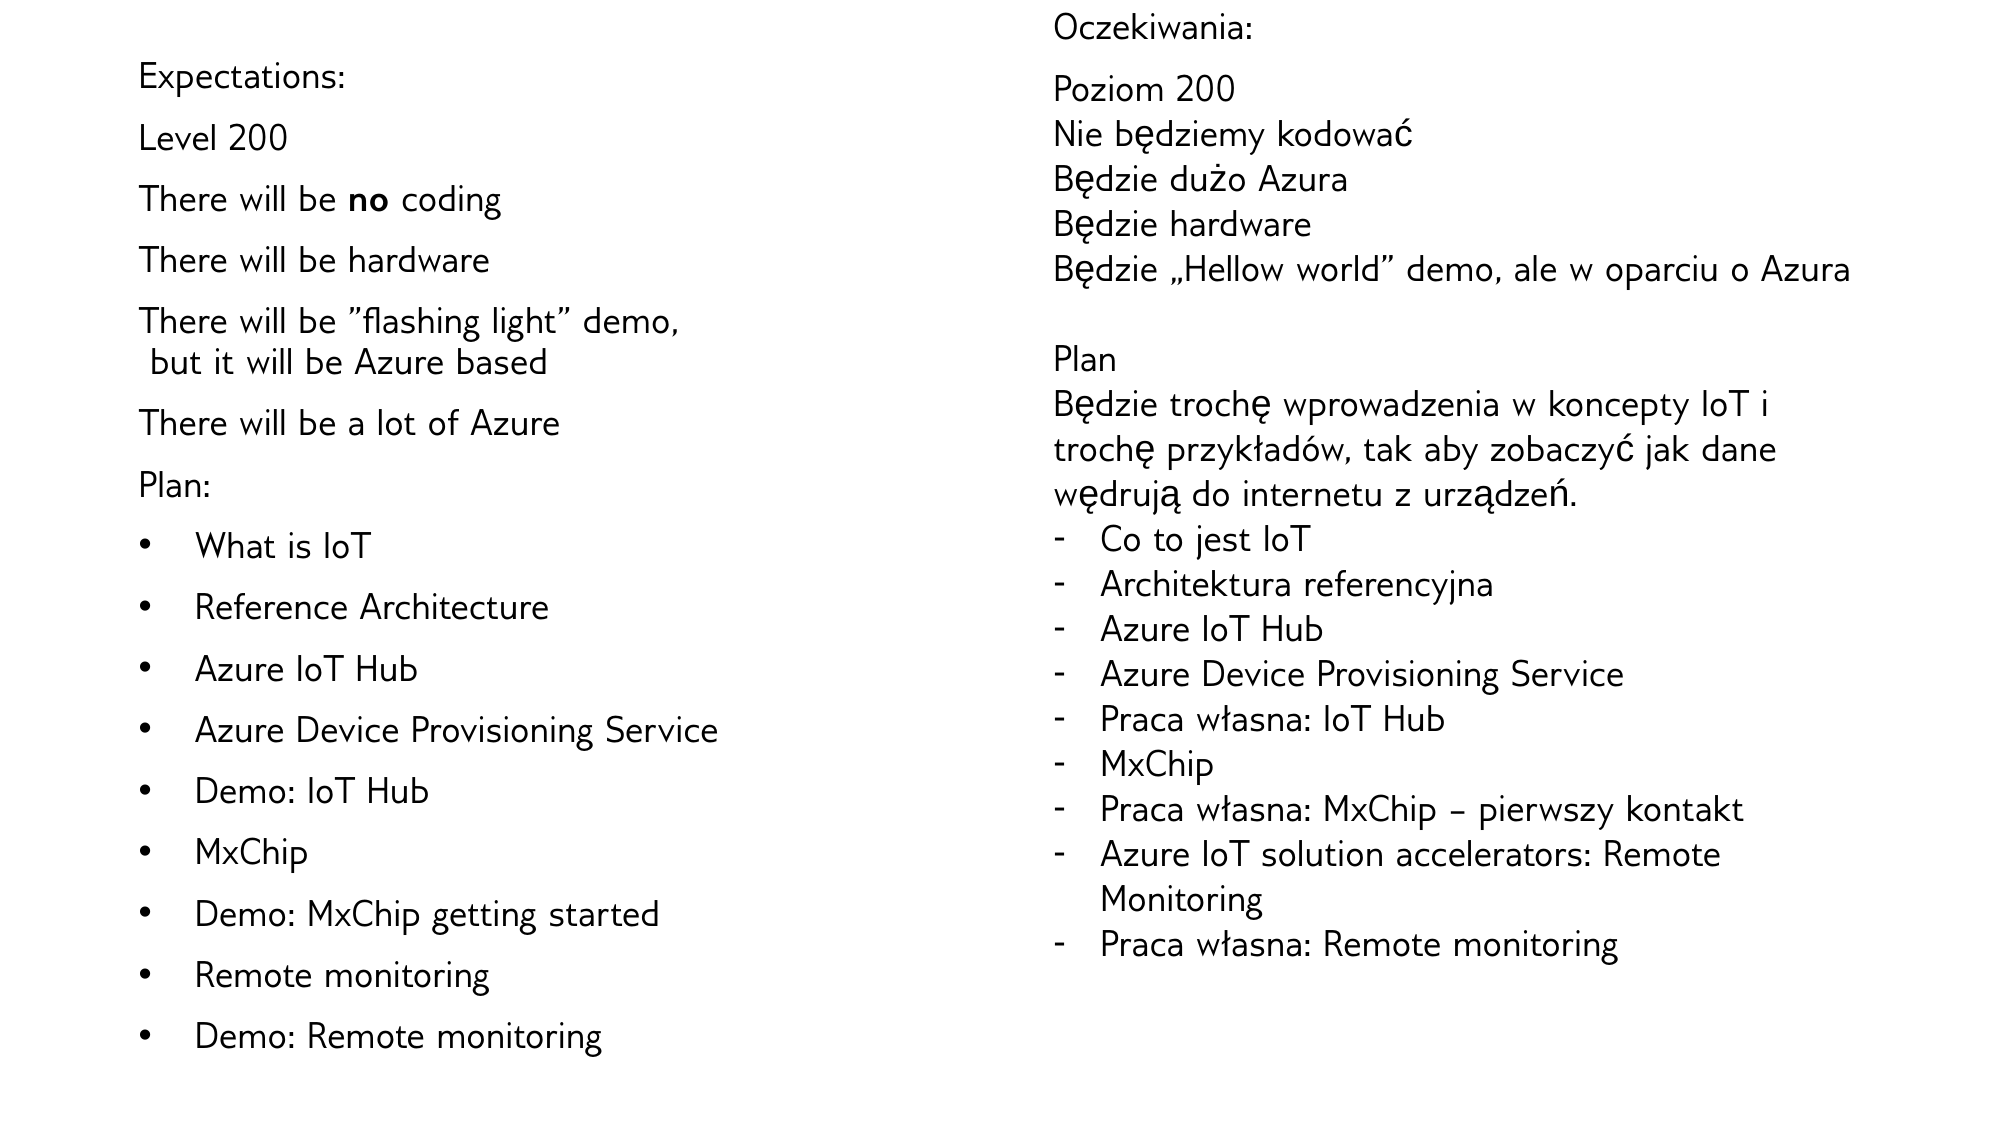

Oczekiwania:
Poziom 200
Nie będziemy kodować
Będzie dużo Azura
Będzie hardware
Będzie „Hellow world” demo, ale w oparciu o Azura

Plan
Będzie trochę wprowadzenia w koncepty IoT i trochę przykładów, tak aby zobaczyć jak dane wędrują do internetu z urządzeń.
Co to jest IoT
Architektura referencyjna
Azure IoT Hub
Azure Device Provisioning Service
Praca własna: IoT Hub
MxChip
Praca własna: MxChip – pierwszy kontakt
Azure IoT solution accelerators: Remote Monitoring
Praca własna: Remote monitoring
Expectations:
Level 200
There will be no coding
There will be hardware
There will be ”flashing light” demo,
 but it will be Azure based
There will be a lot of Azure
Plan:
What is IoT
Reference Architecture
Azure IoT Hub
Azure Device Provisioning Service
Demo: IoT Hub
MxChip
Demo: MxChip getting started
Remote monitoring
Demo: Remote monitoring